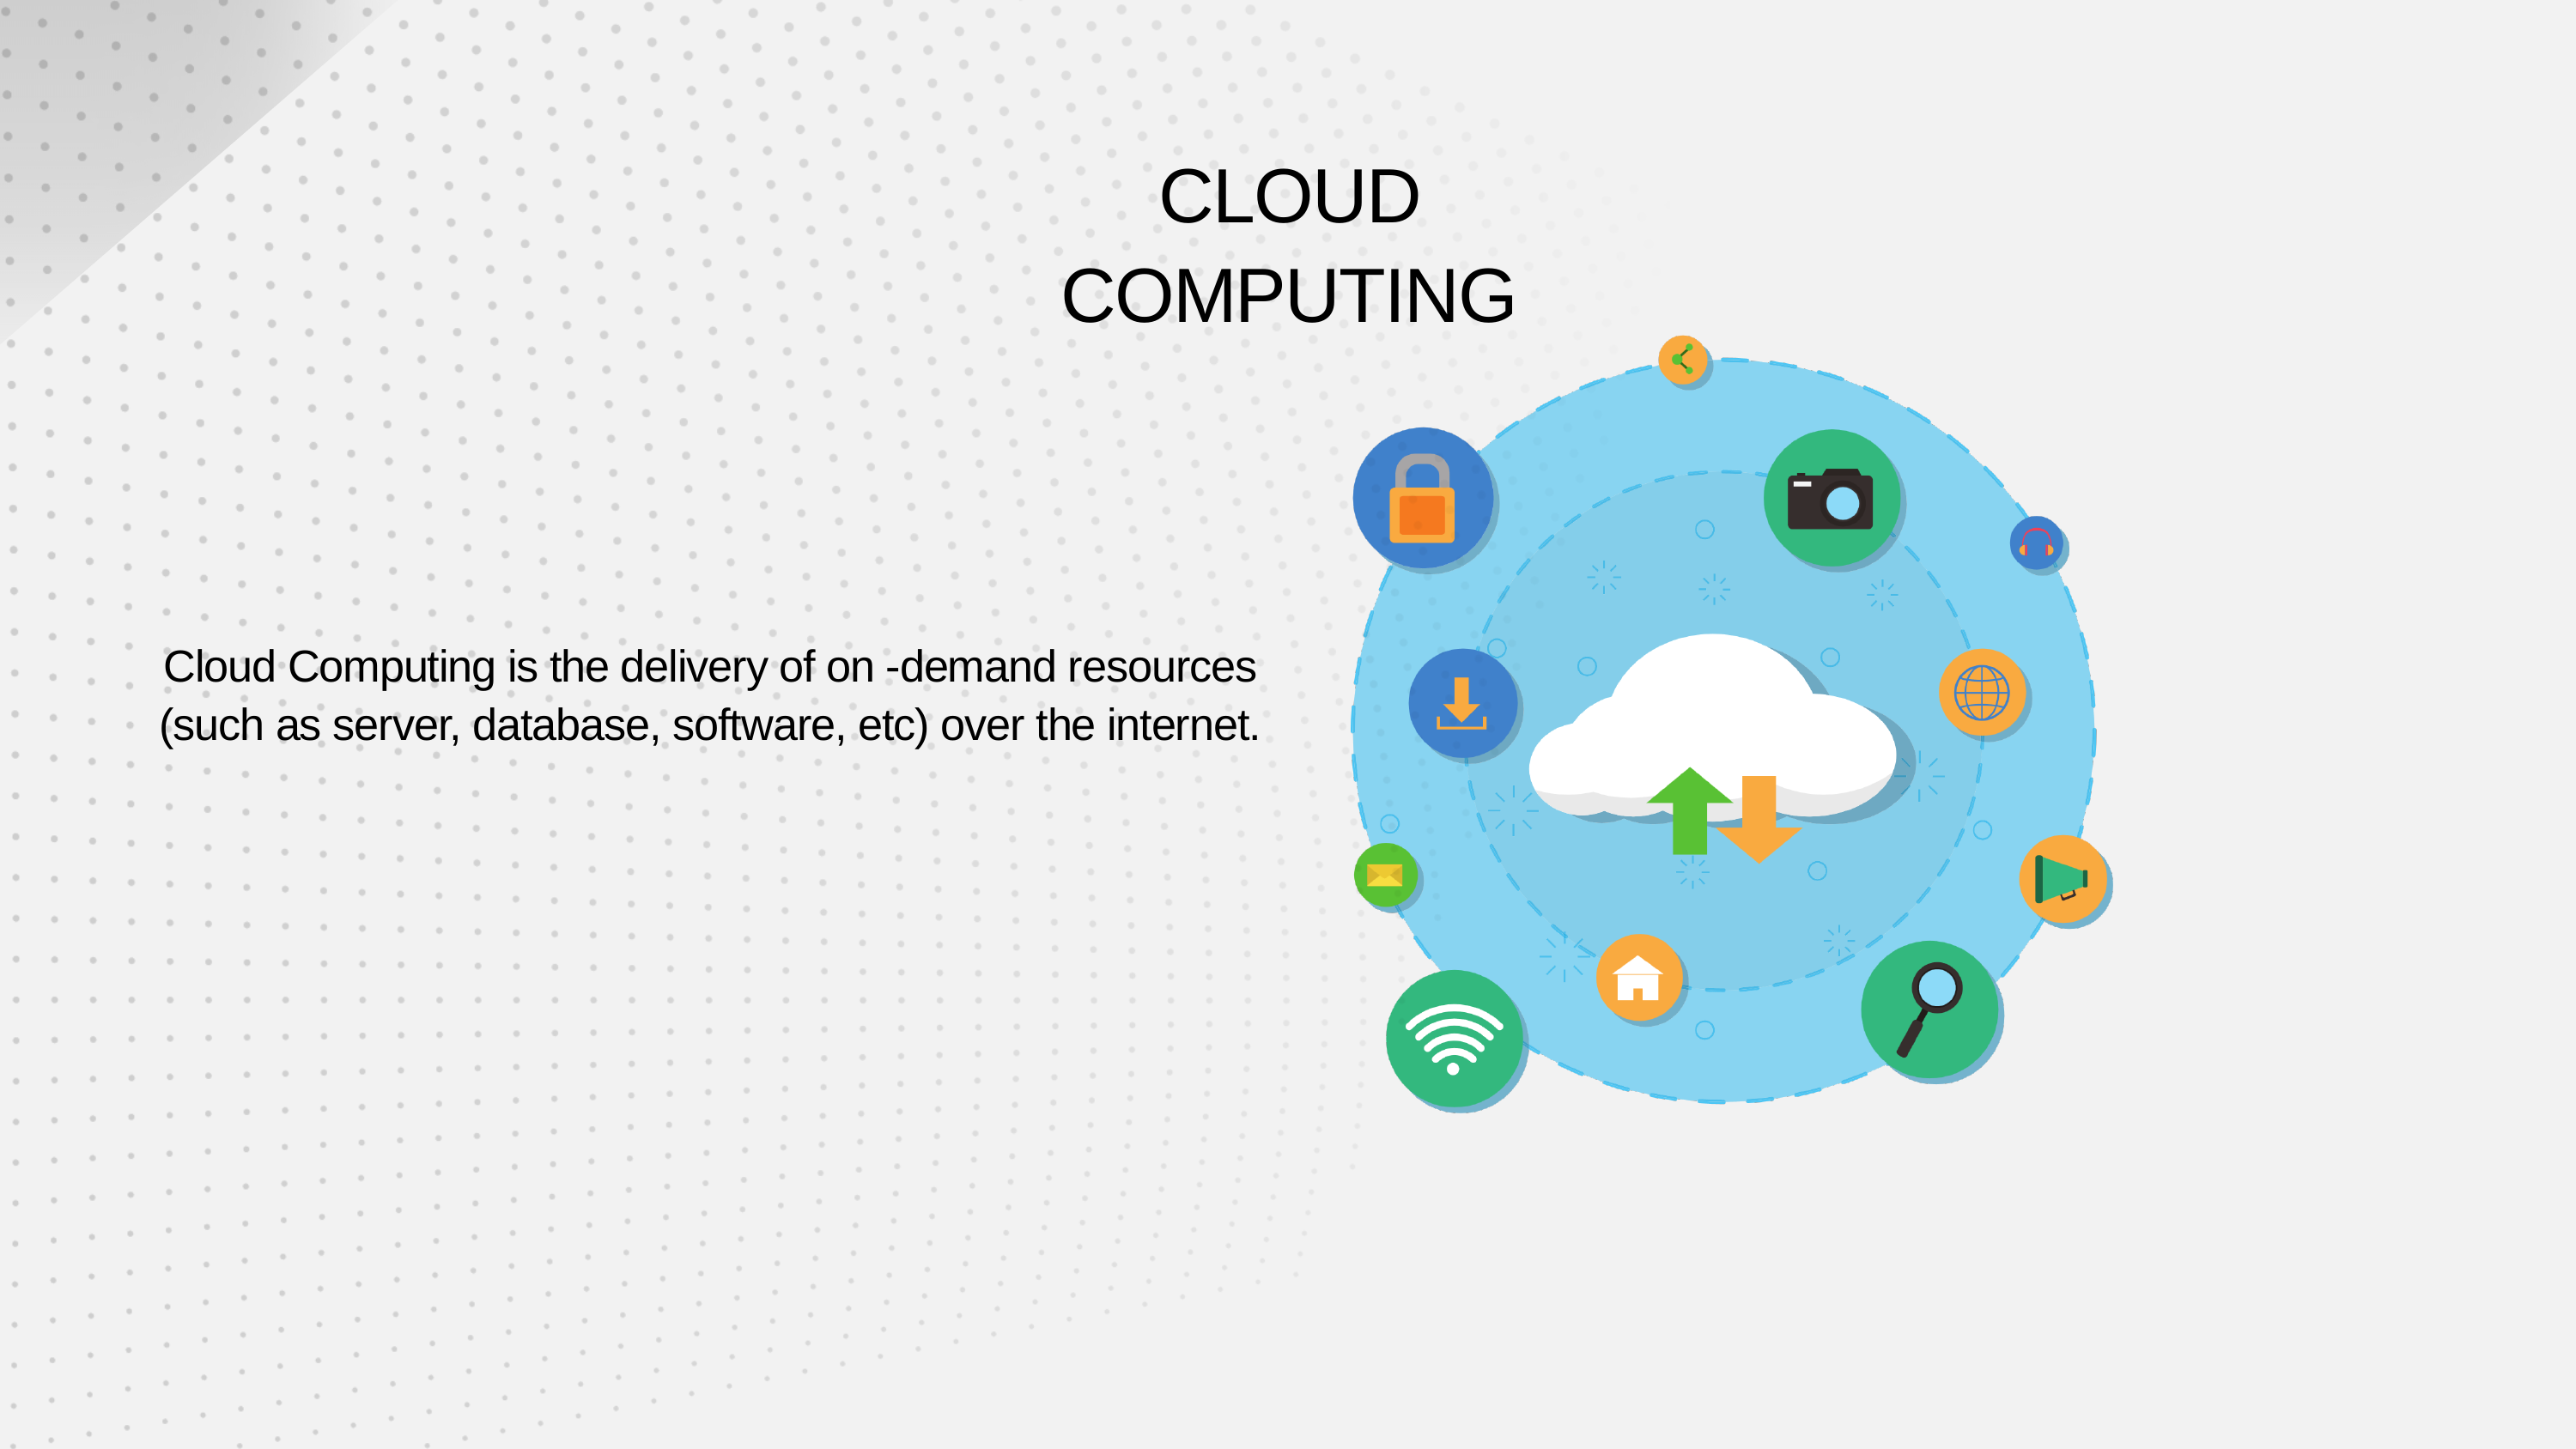

CLOUD COMPUTING

Cloud Computing is the delivery of on -demand resources (such as server, database, software, etc) over the internet.